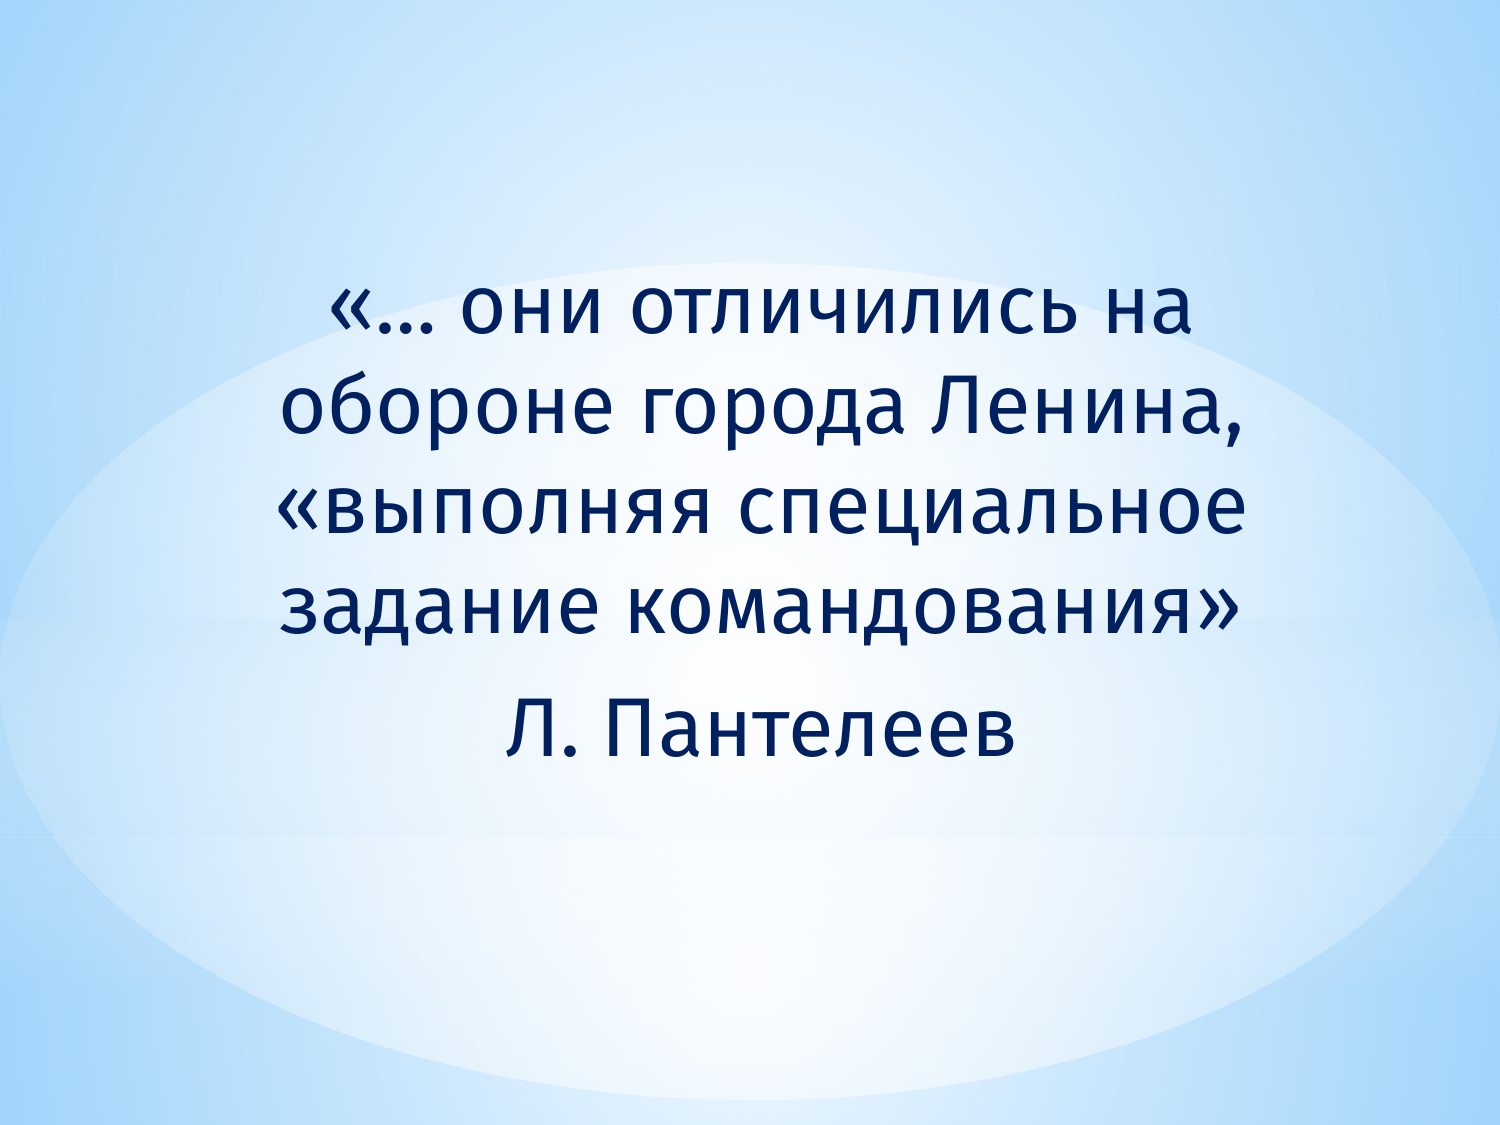

«… они отличились на обороне города Ленина, «выполняя специальное задание командования»
Л. Пантелеев
#